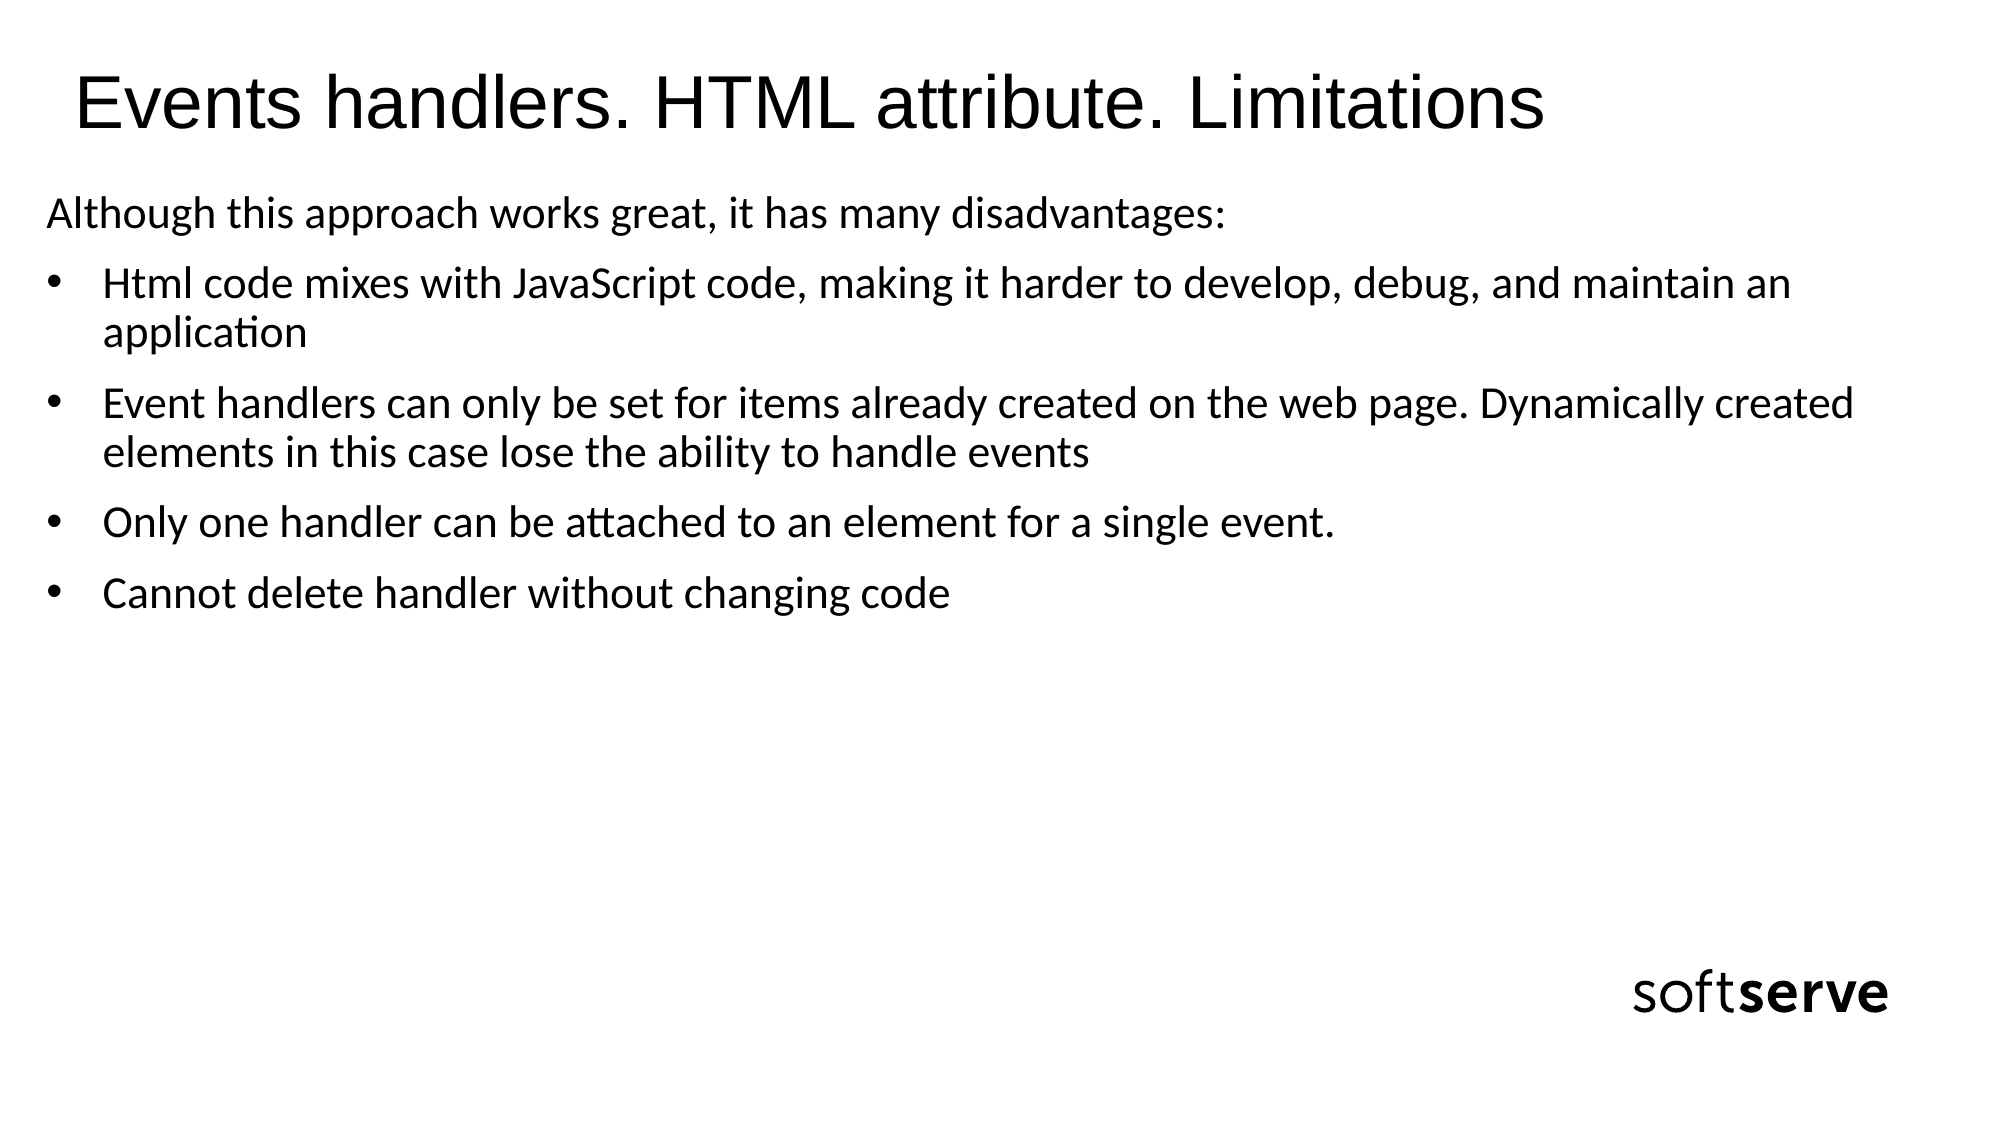

# Events handlers. HTML attribute. Limitations
Although this approach works great, it has many disadvantages:
Html code mixes with JavaScript code, making it harder to develop, debug, and maintain an application
Event handlers can only be set for items already created on the web page. Dynamically created elements in this case lose the ability to handle events
Only one handler can be attached to an element for a single event.
Cannot delete handler without changing code